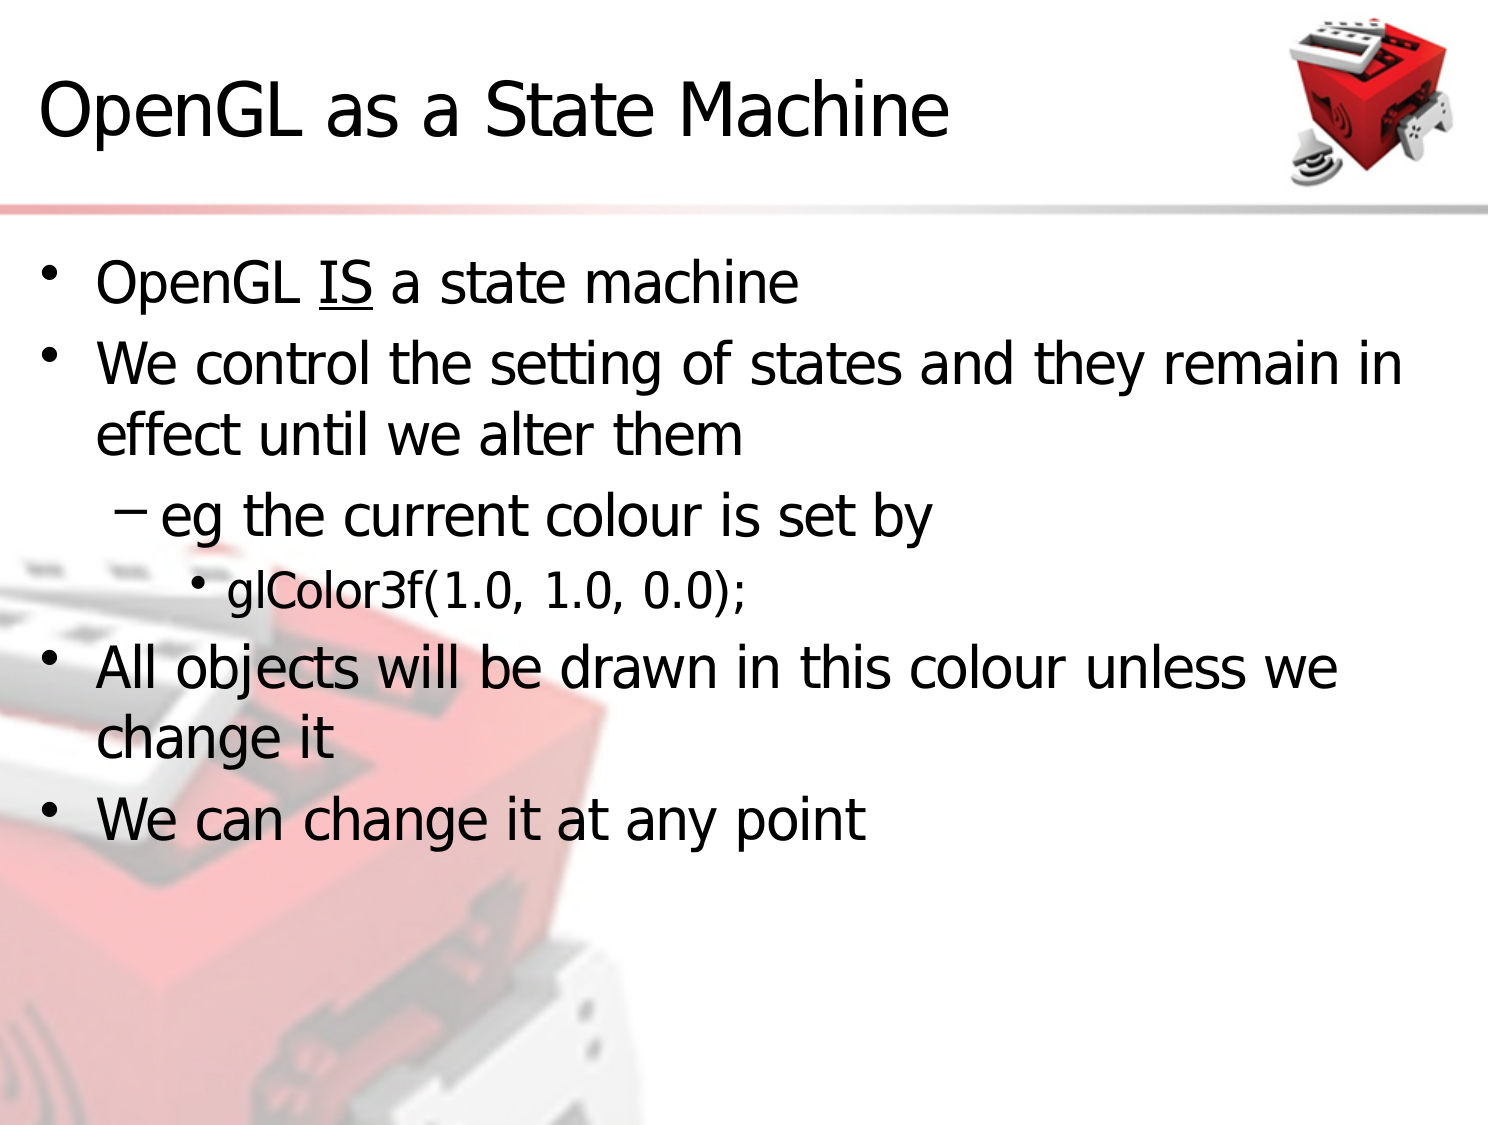

# OpenGL as a State Machine
OpenGL IS a state machine
We control the setting of states and they remain in effect until we alter them
eg the current colour is set by
glColor3f(1.0, 1.0, 0.0);
All objects will be drawn in this colour unless we change it
We can change it at any point